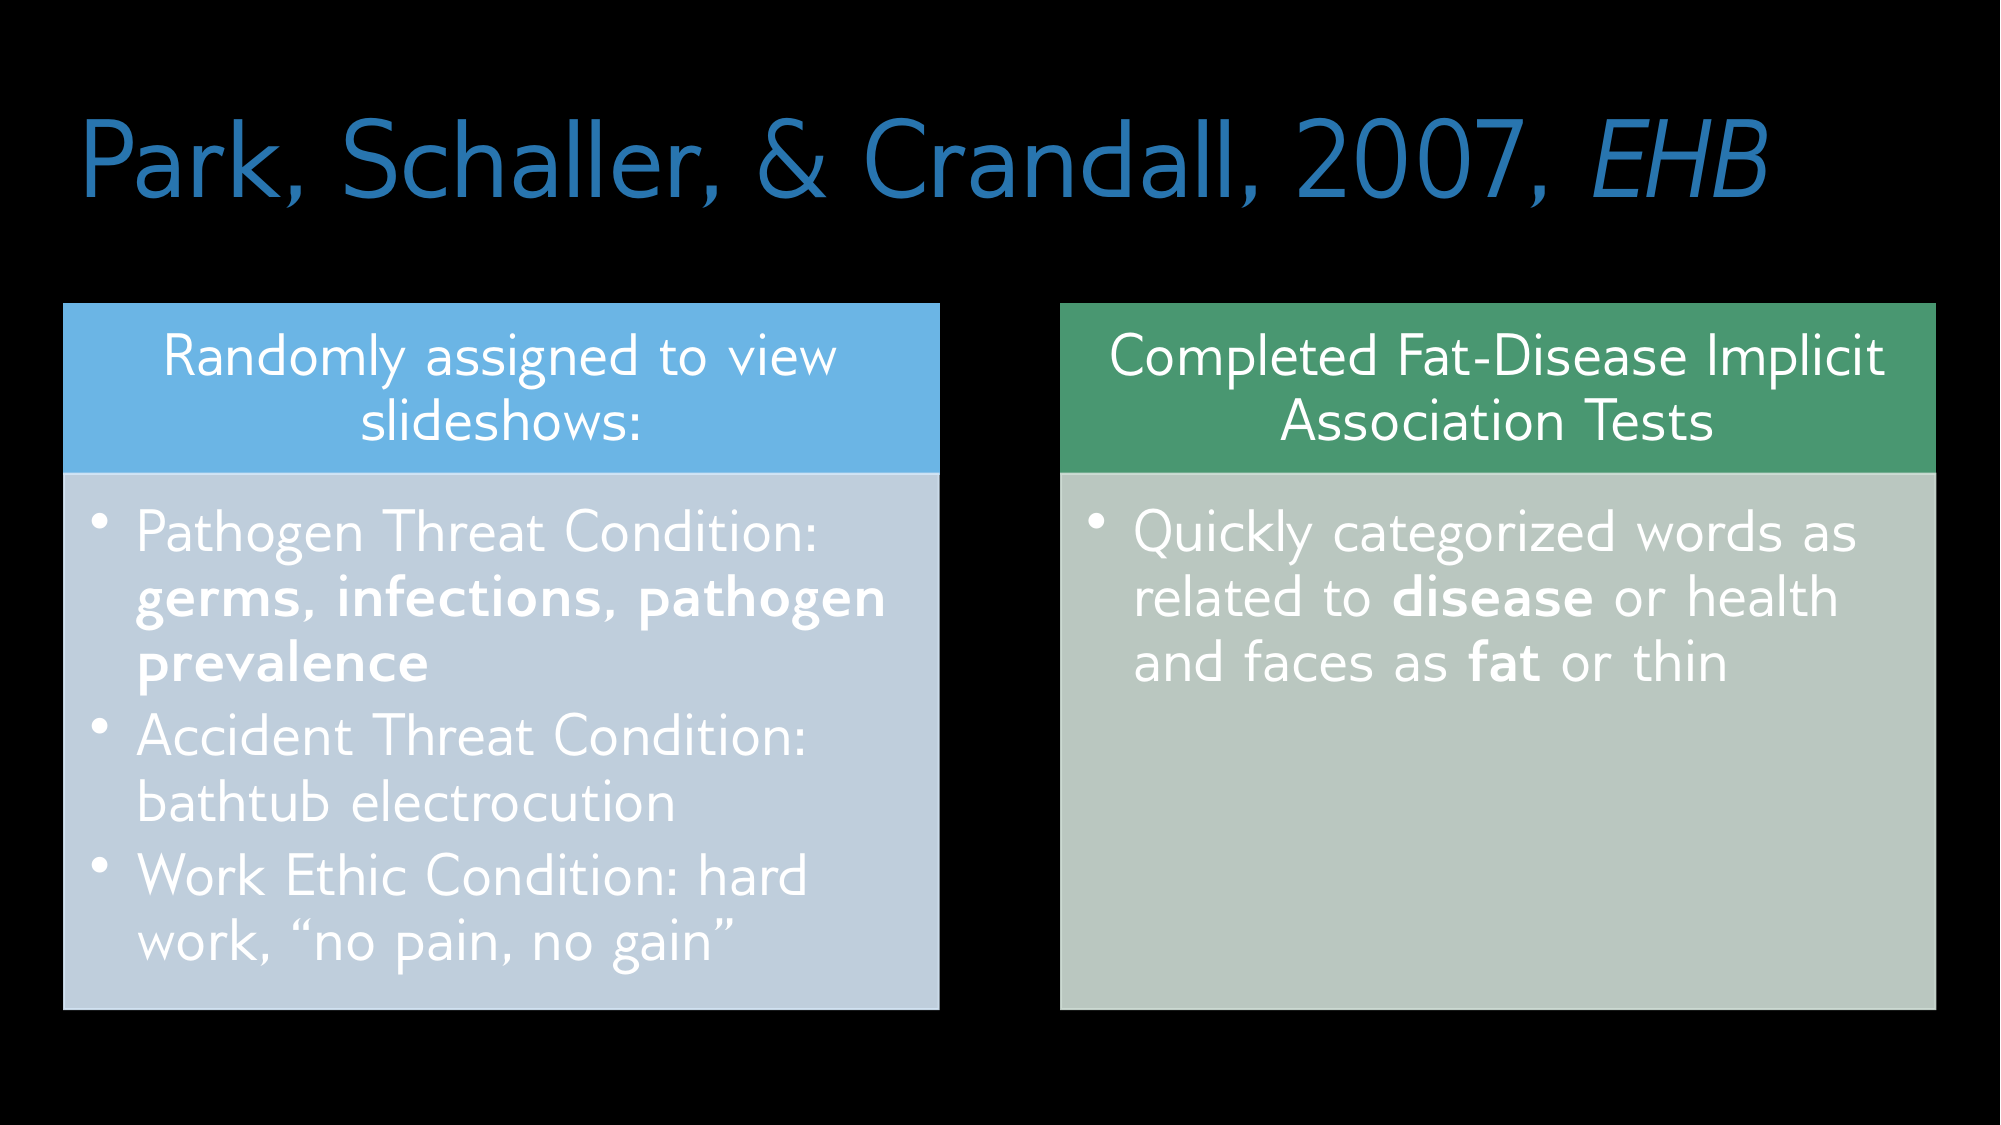

# Park, Schaller, & Crandall, 2007, EHB
Randomly assigned to view slideshows:
Pathogen Threat Condition: germs, infections, pathogen prevalence
Accident Threat Condition: bathtub electrocution
Work Ethic Condition: hard work, “no pain, no gain”
Completed Fat-Disease Implicit Association Tests
Quickly categorized words as related to disease or health and faces as fat or thin